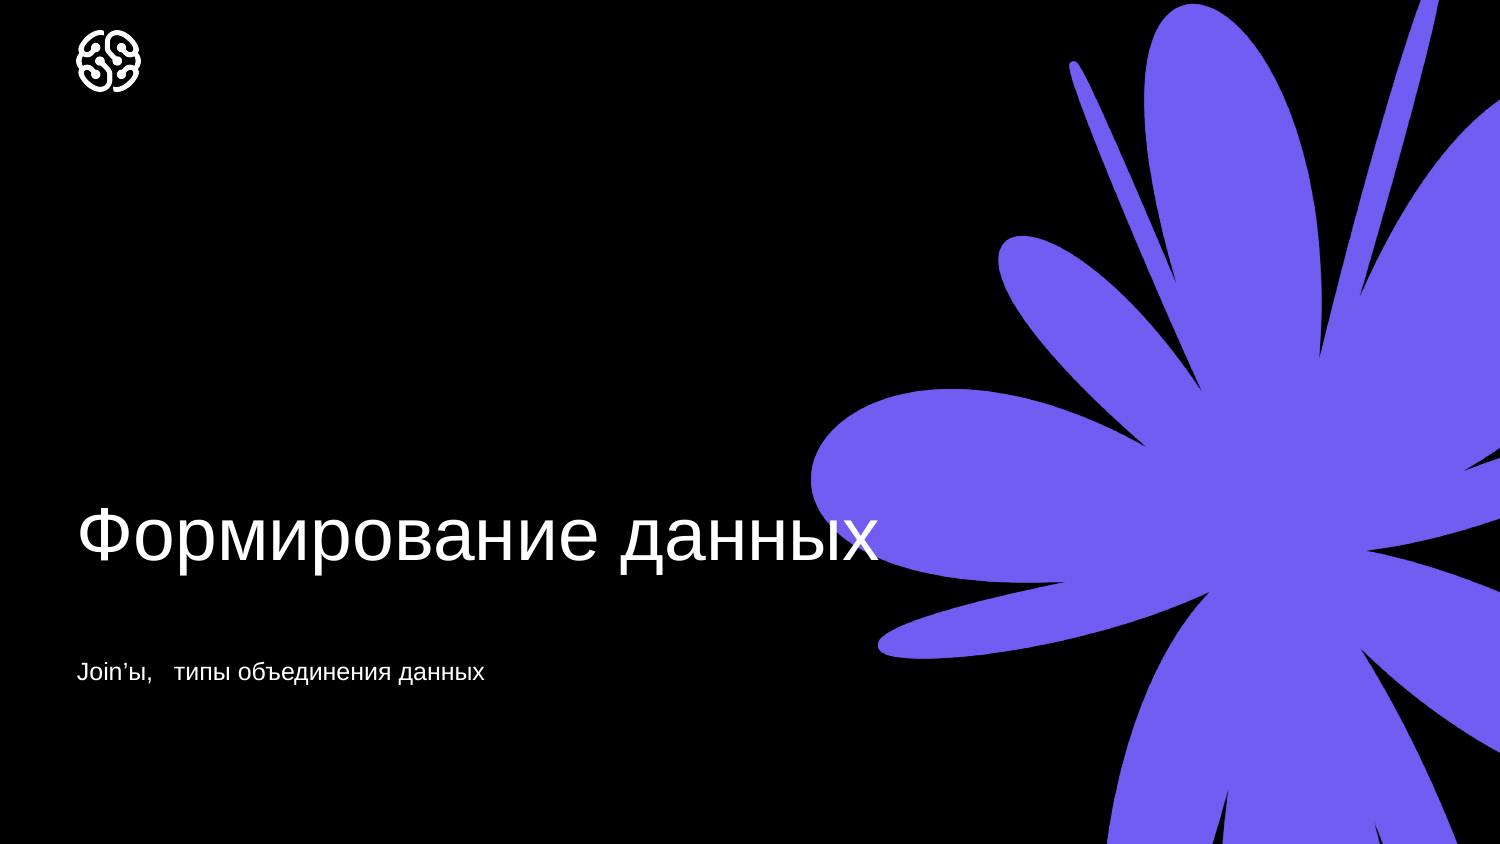

# Формирование данных
Join’ы, типы объединения данных